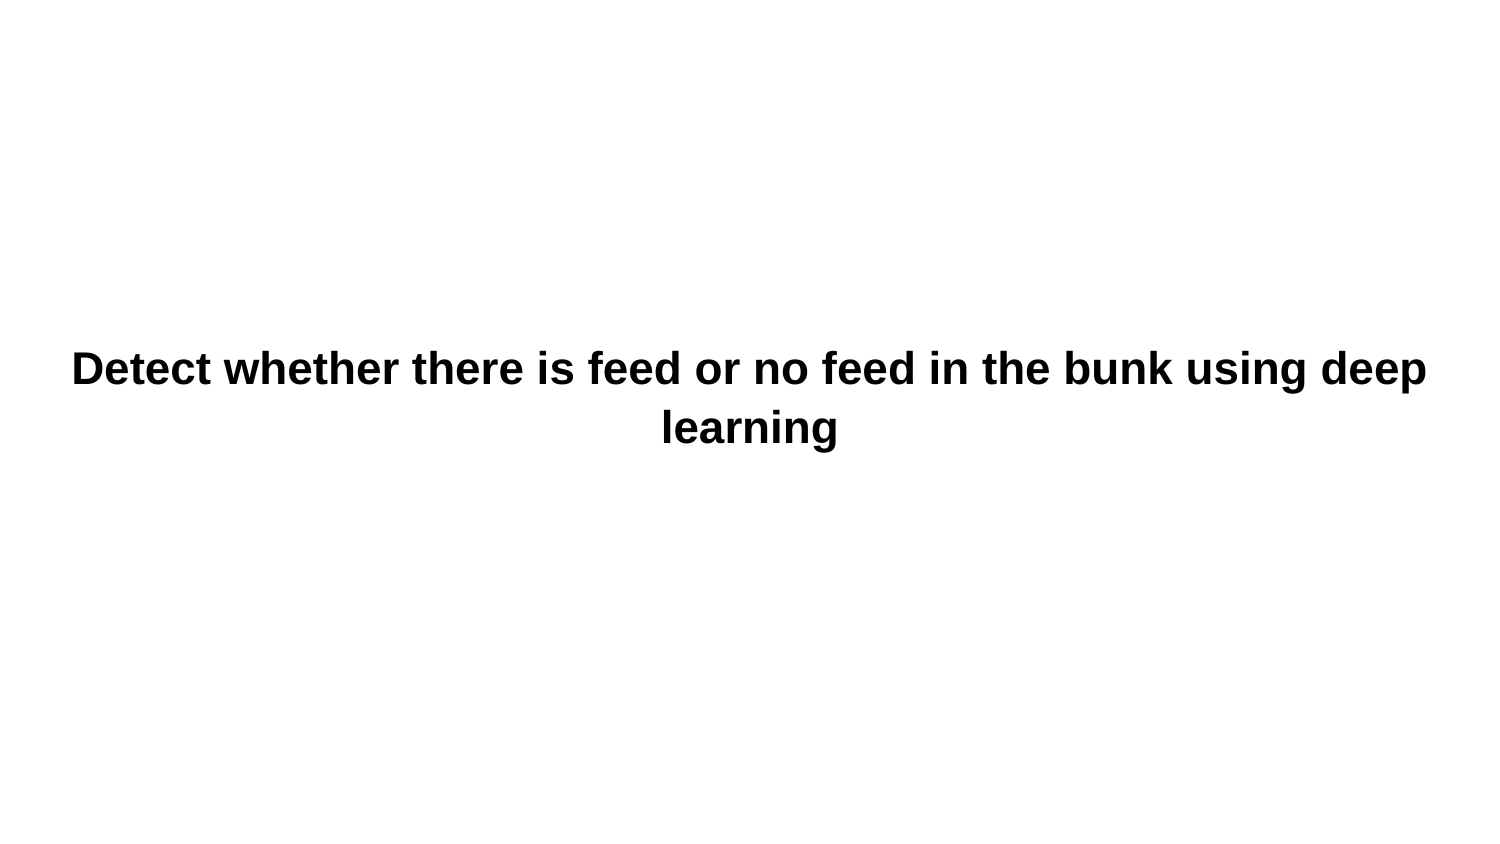

# Detect whether there is feed or no feed in the bunk using deep learning